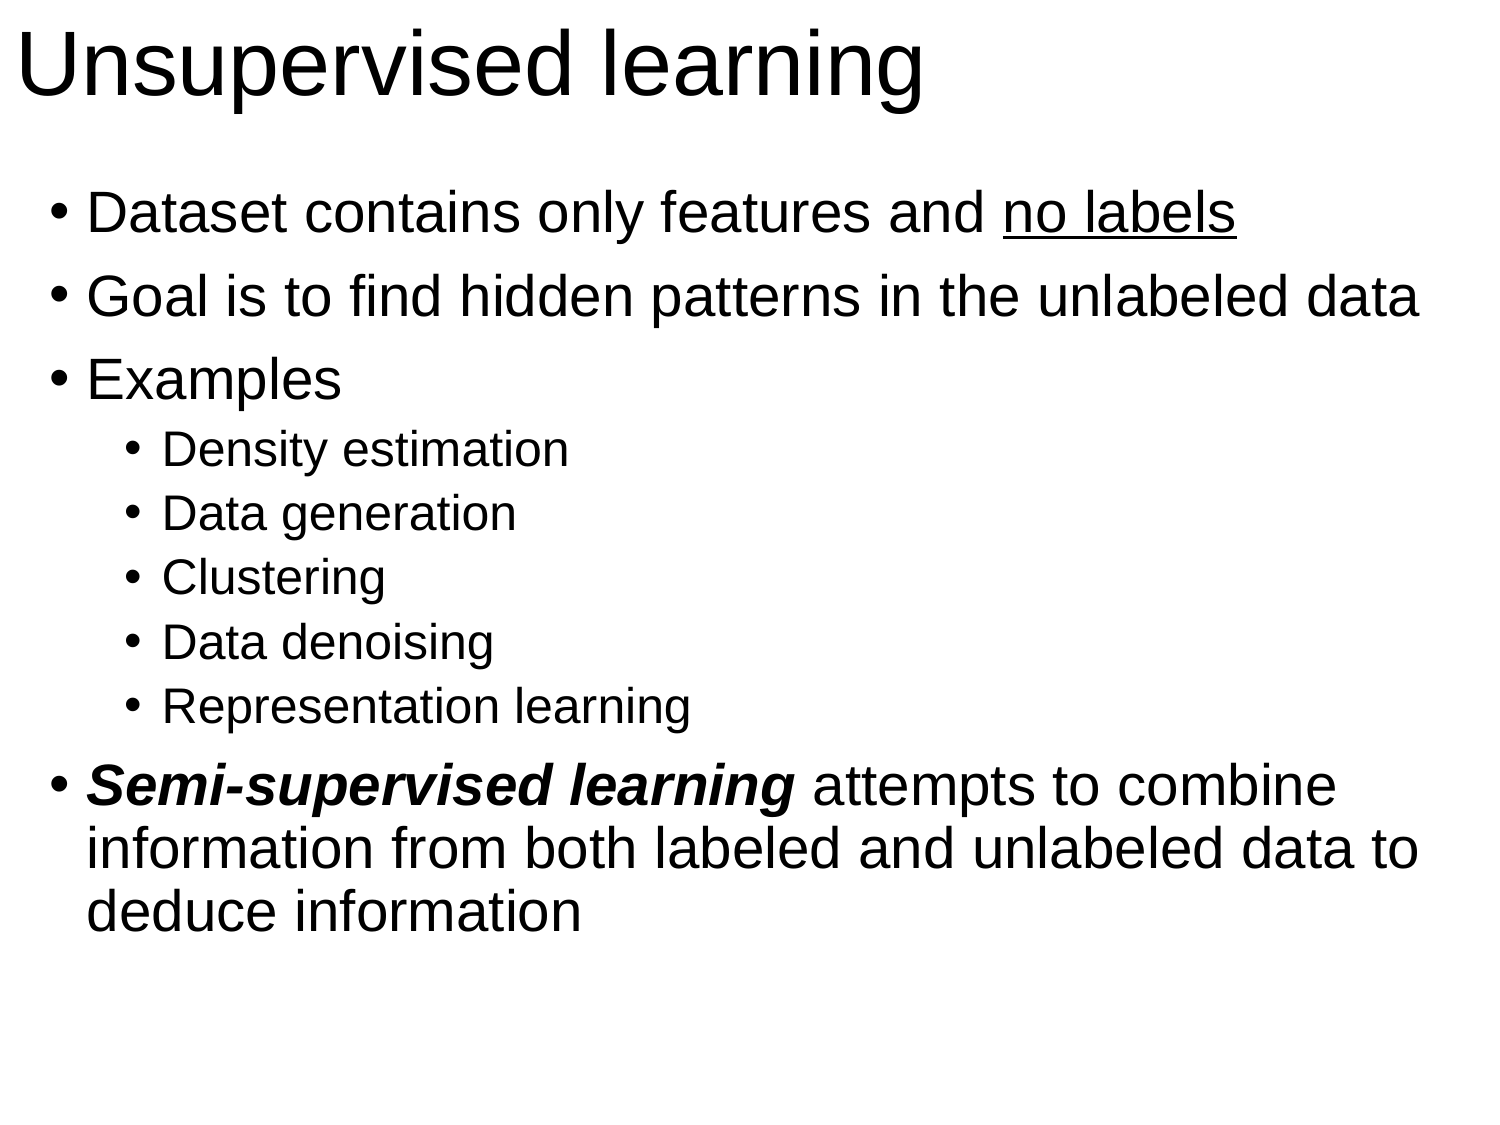

# Unsupervised learning
Dataset contains only features and no labels
Goal is to find hidden patterns in the unlabeled data
Examples
Density estimation
Data generation
Clustering
Data denoising
Representation learning
Semi-supervised learning attempts to combine information from both labeled and unlabeled data to deduce information